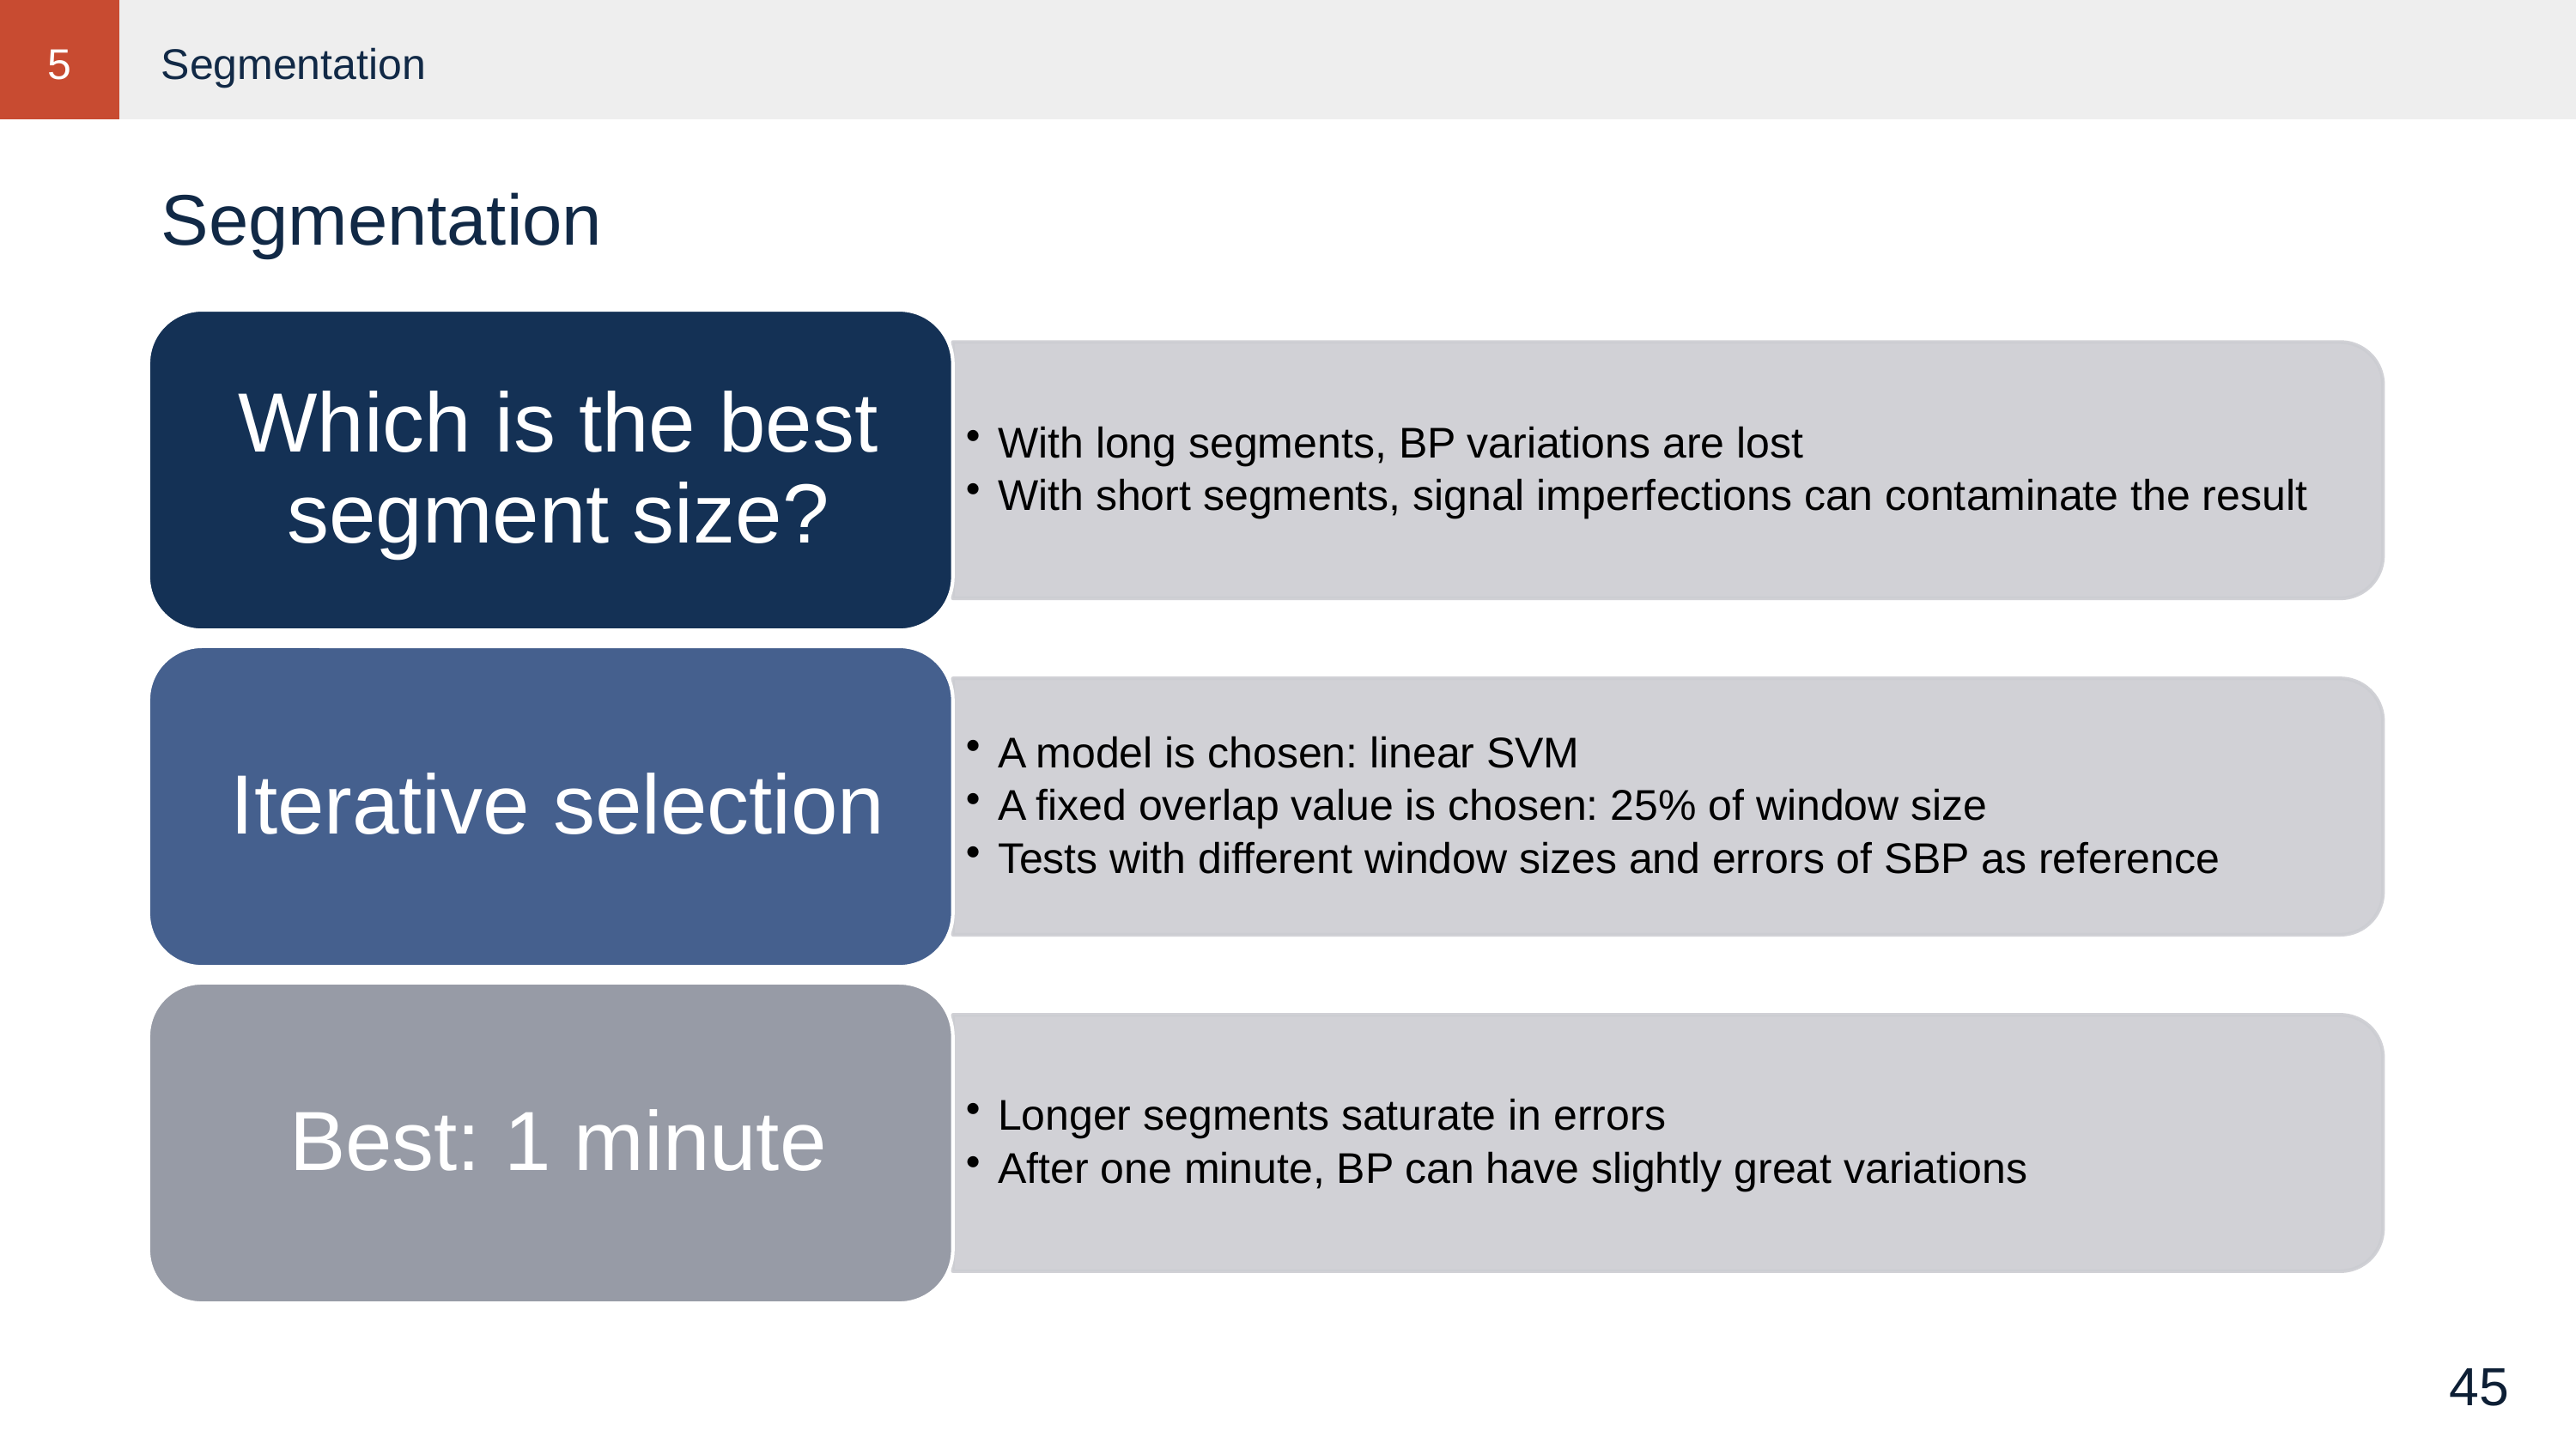

5
Segmentation
Segmentation
With long segments, BP variations are lost
With short segments, signal imperfections can contaminate the result
Which is the best segment size?
A model is chosen: linear SVM
A fixed overlap value is chosen: 25% of window size
Tests with different window sizes and errors of SBP as reference
Iterative selection
Longer segments saturate in errors
After one minute, BP can have slightly great variations
Best: 1 minute
45